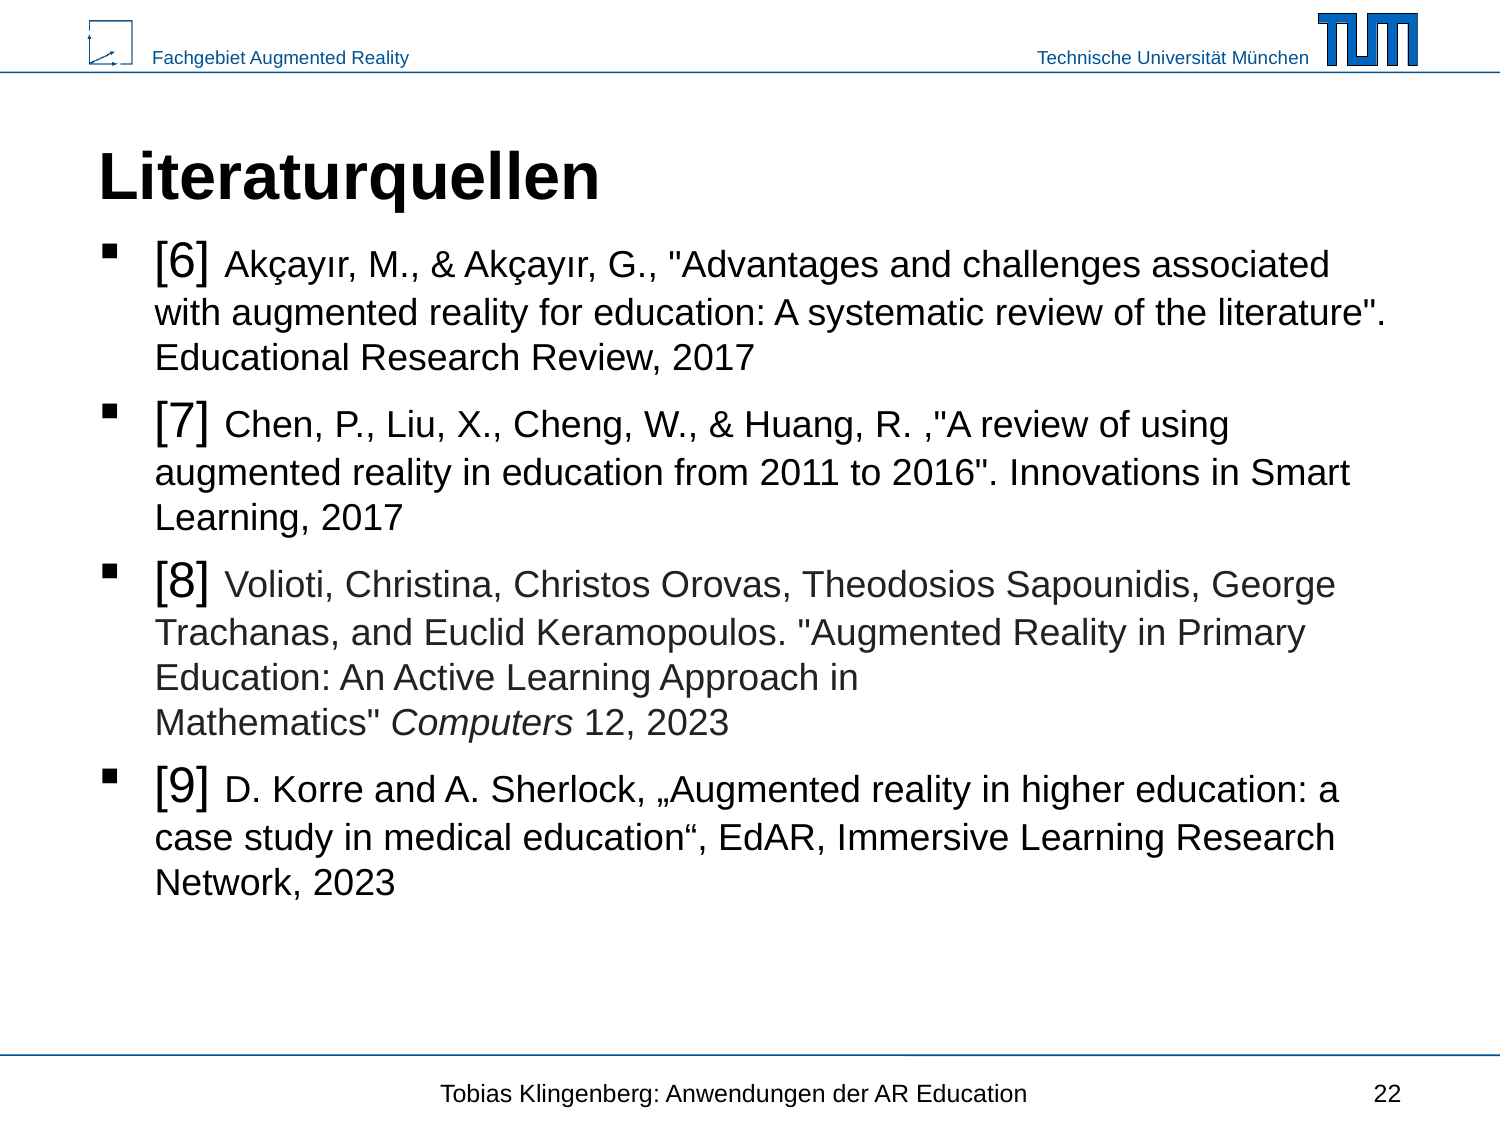

# Literaturquellen
[6] Akçayır, M., & Akçayır, G., "Advantages and challenges associated with augmented reality for education: A systematic review of the literature". Educational Research Review, 2017
[7] Chen, P., Liu, X., Cheng, W., & Huang, R. ,"A review of using augmented reality in education from 2011 to 2016". Innovations in Smart Learning, 2017
[8] Volioti, Christina, Christos Orovas, Theodosios Sapounidis, George Trachanas, and Euclid Keramopoulos. "Augmented Reality in Primary Education: An Active Learning Approach in Mathematics" Computers 12, 2023
[9] D. Korre and A. Sherlock, „Augmented reality in higher education: a case study in medical education“, EdAR, Immersive Learning Research Network, 2023

Tobias Klingenberg: Anwendungen der AR Education
22